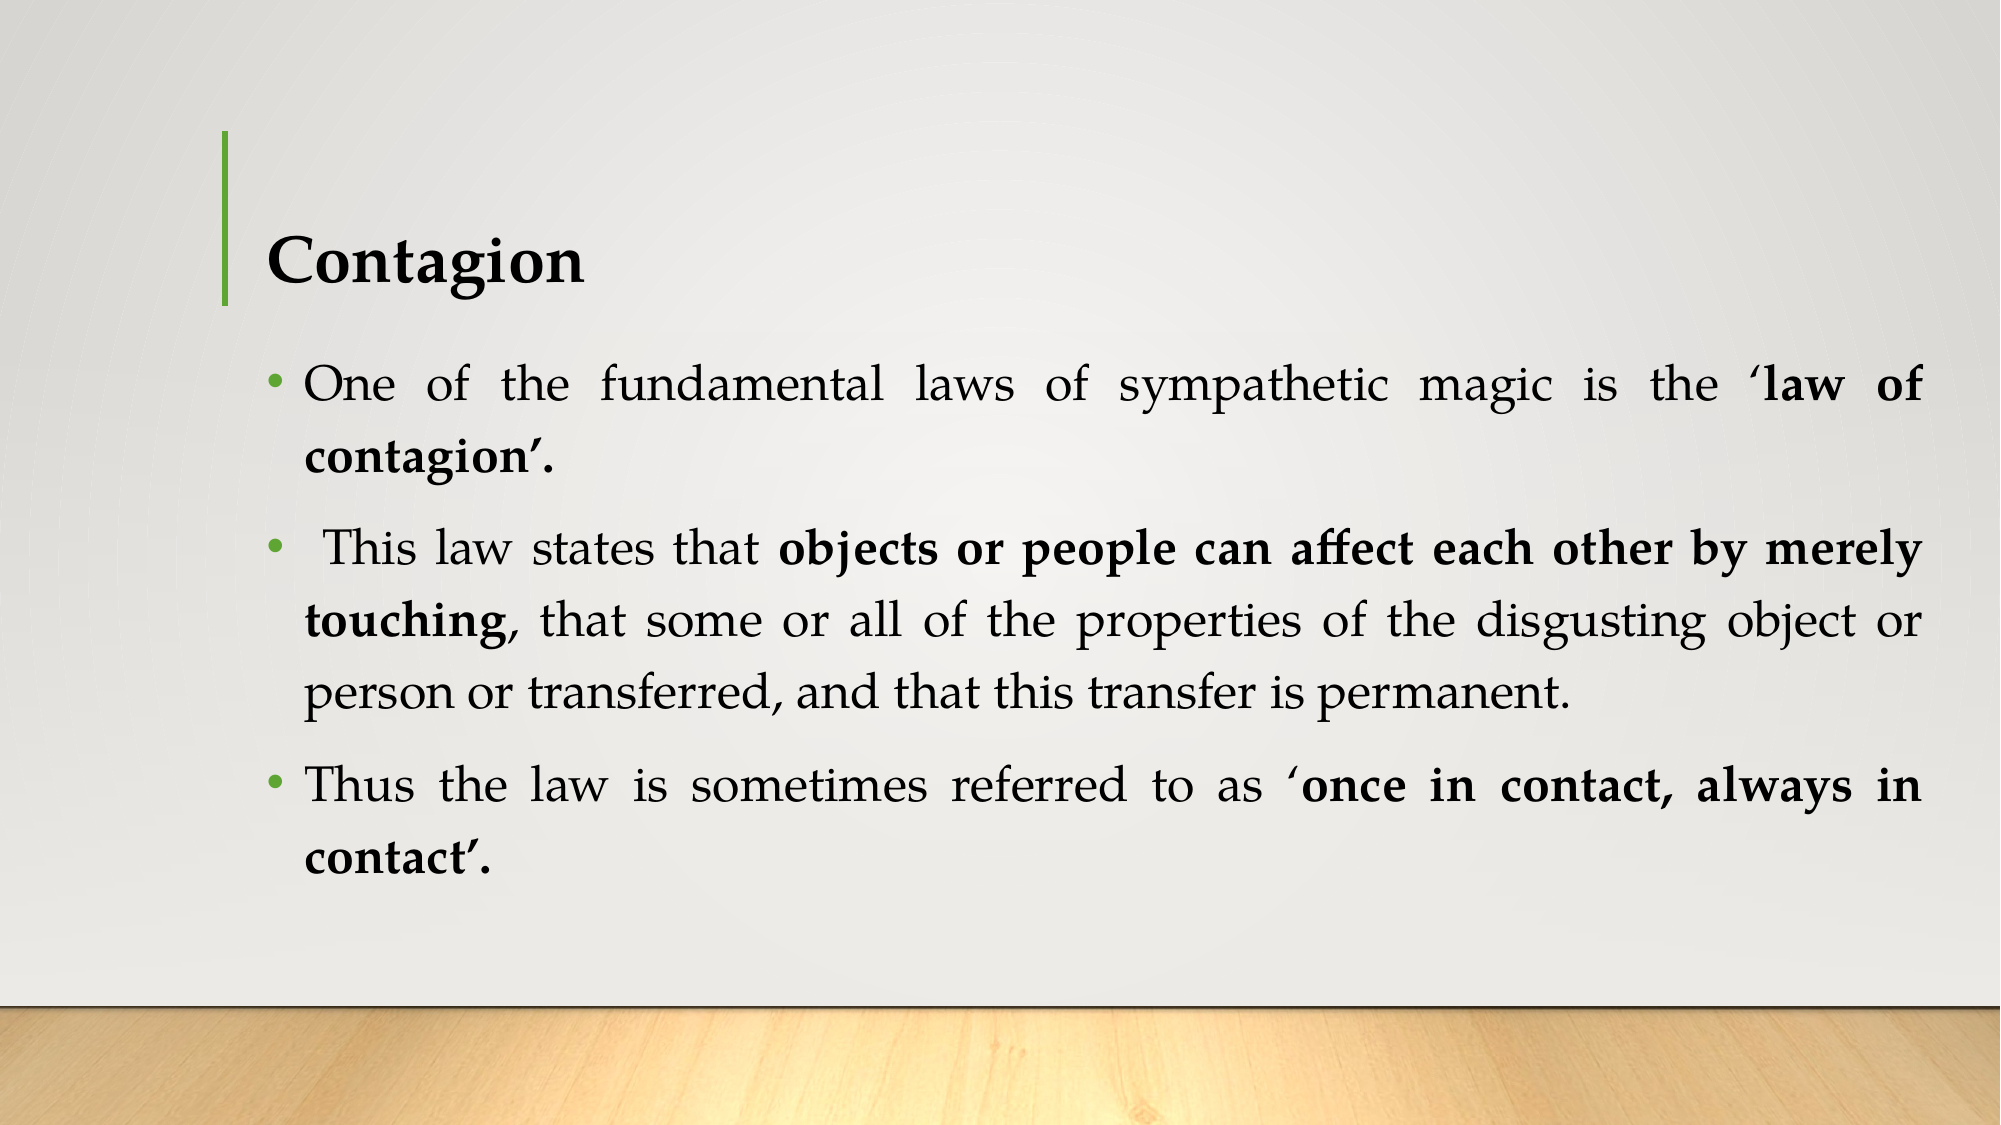

# Contagion
One of the fundamental laws of sympathetic magic is the ‘law of contagion’.
 This law states that objects or people can affect each other by merely touching, that some or all of the properties of the disgusting object or person or transferred, and that this transfer is permanent.
Thus the law is sometimes referred to as ‘once in contact, always in contact’.